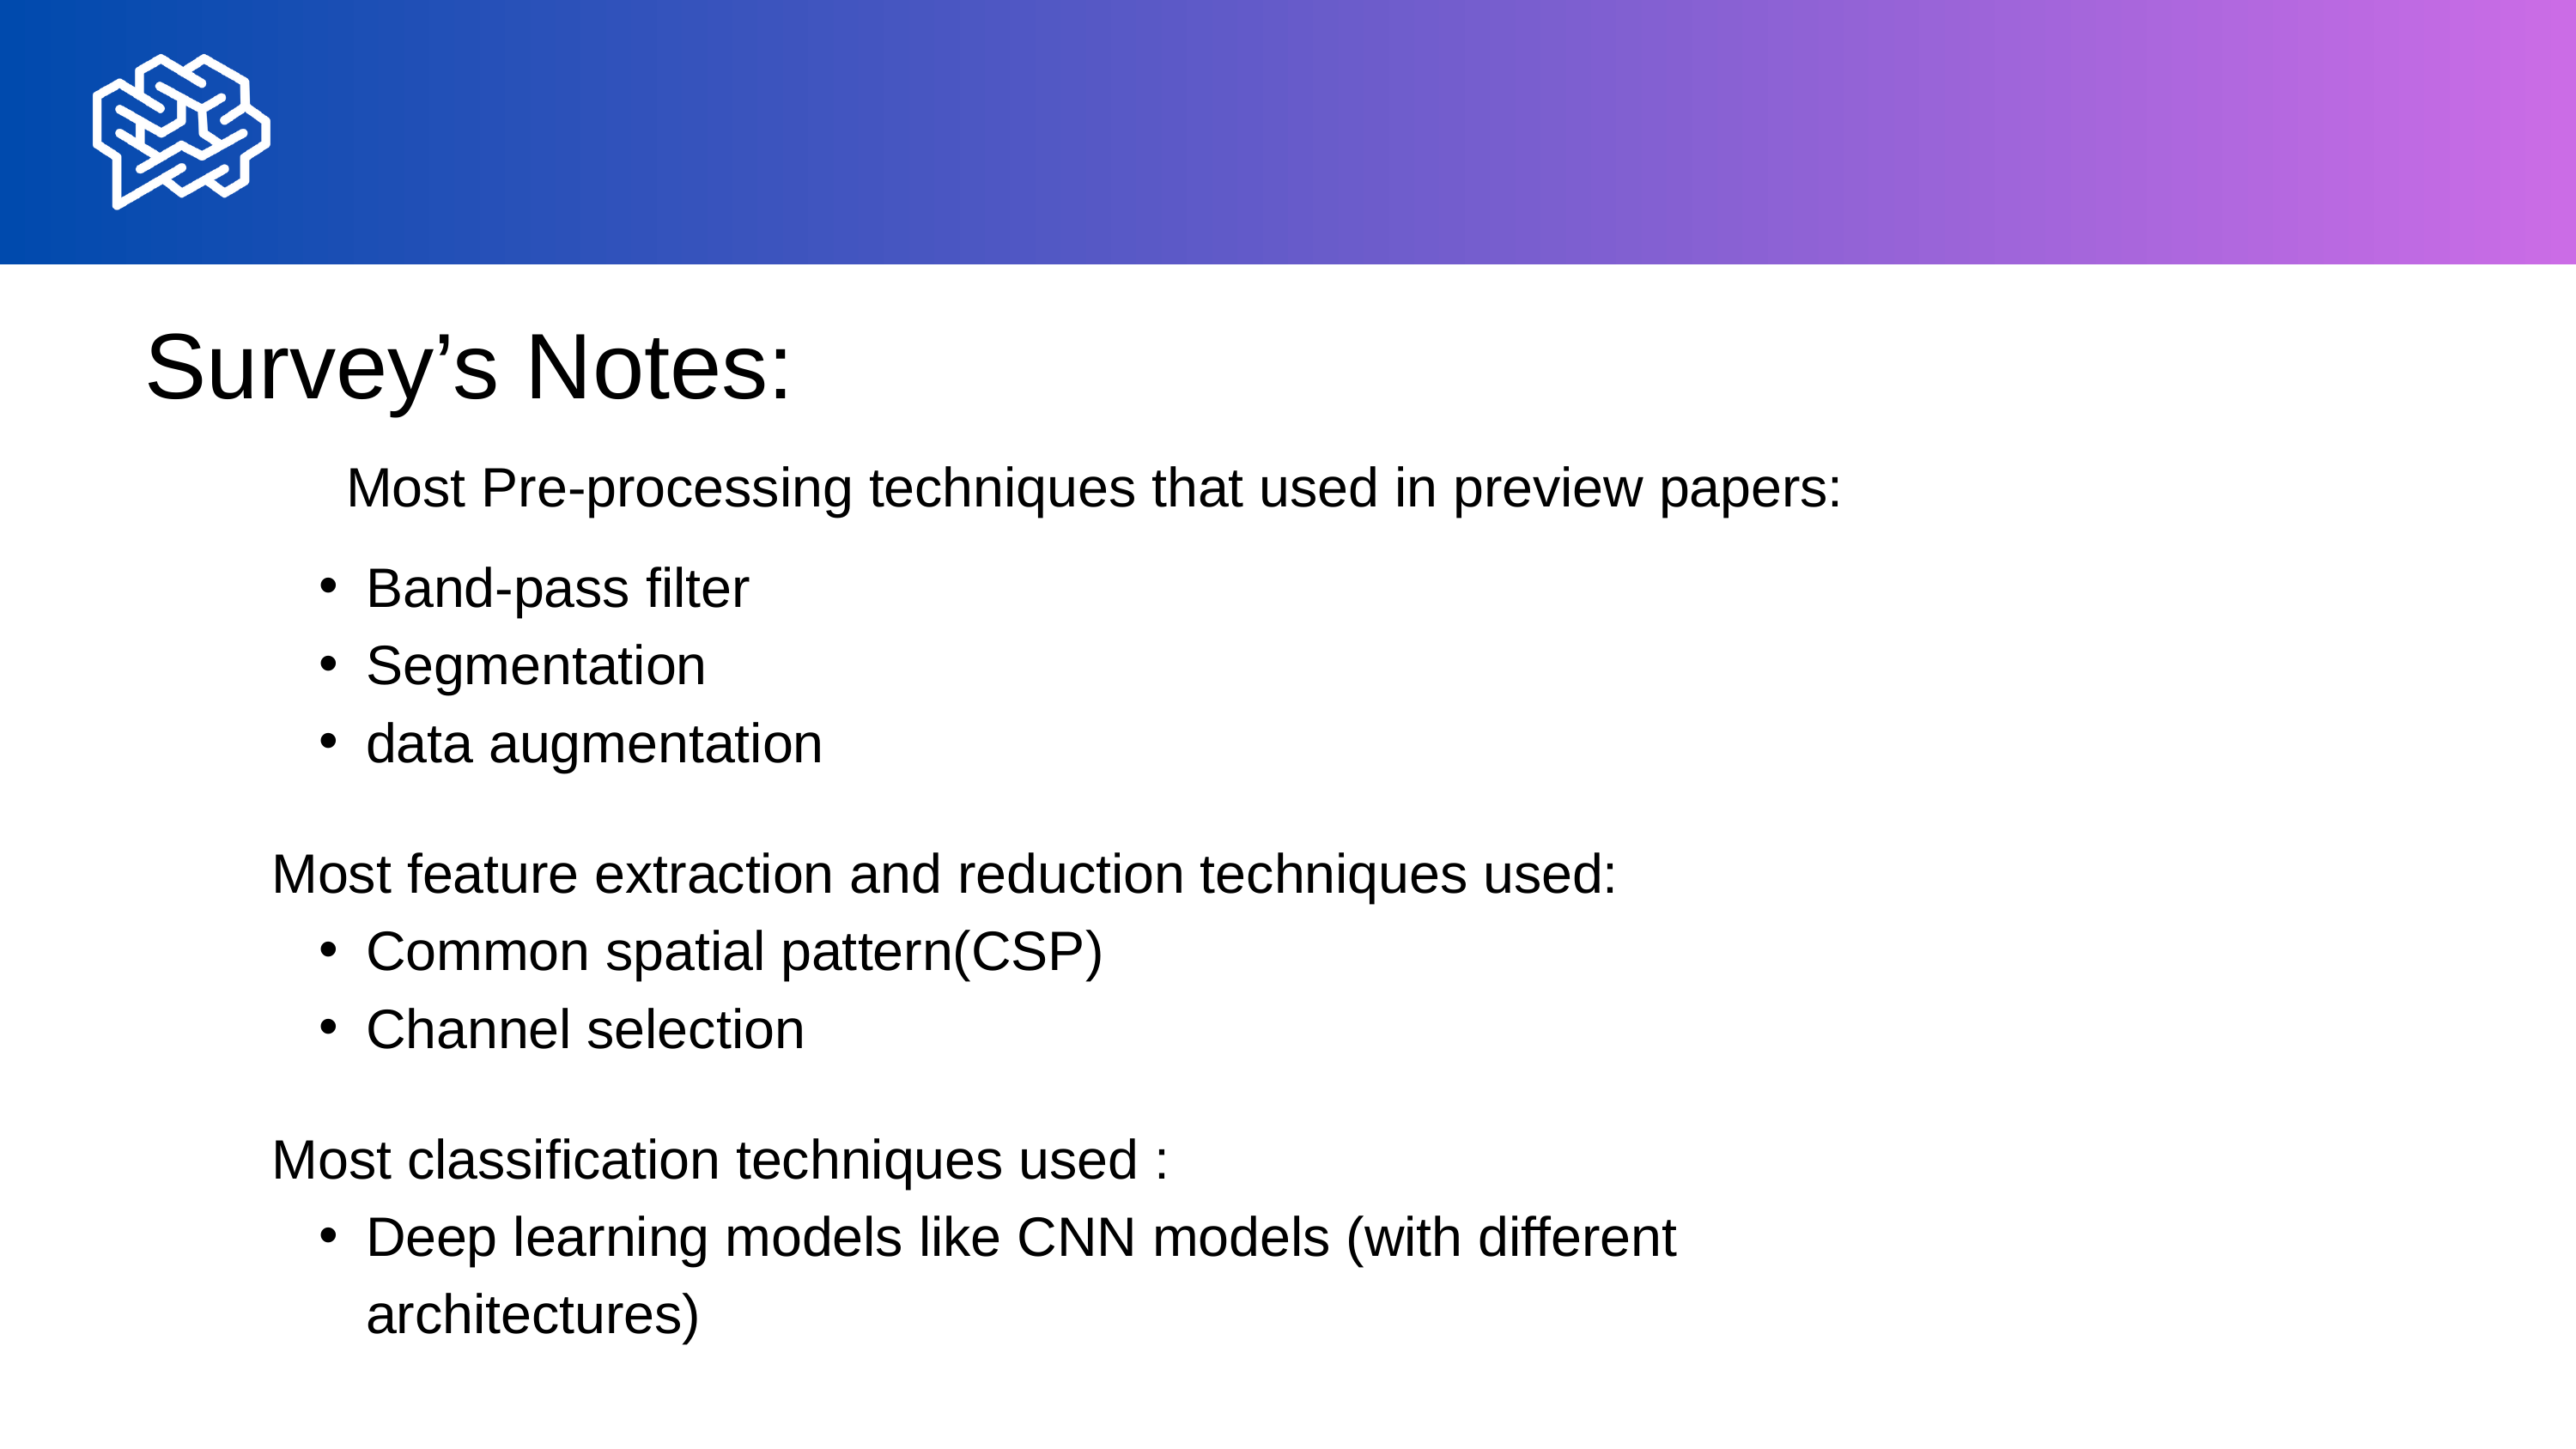

Survey’s Notes:
Most Pre-processing techniques that used in preview papers:

Band-pass filter
Segmentation
data augmentation
Most feature extraction and reduction techniques used:
Common spatial pattern(CSP)
Channel selection
Most classification techniques used :
Deep learning models like CNN models (with different architectures)